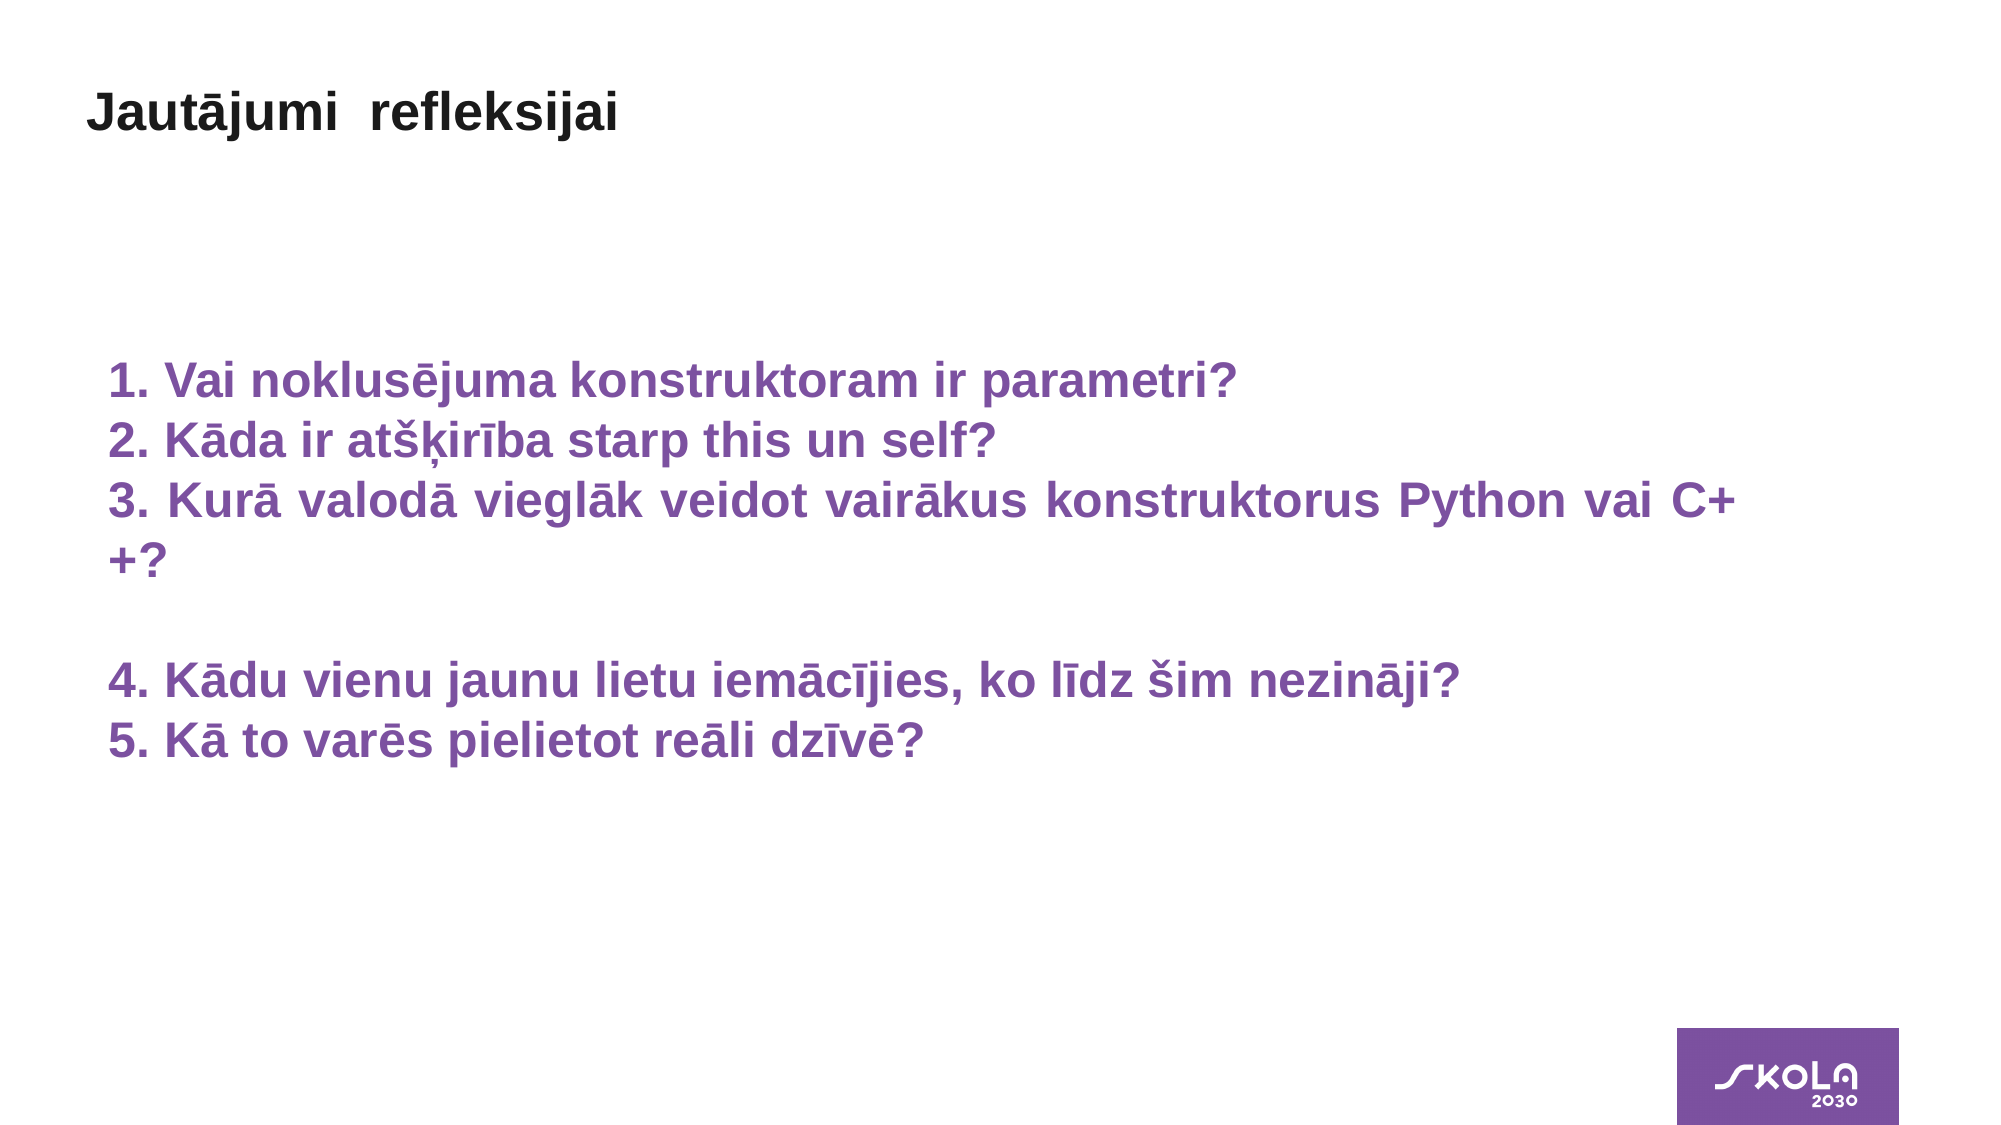

# Jautājumi  refleksijai

1. Vai noklusējuma konstruktoram ir parametri?
2. Kāda ir atšķirība starp this un self?
3. Kurā valodā vieglāk veidot vairākus konstruktorus Python vai C++?

4. Kādu vienu jaunu lietu iemācījies, ko līdz šim nezināji?
5. Kā to varēs pielietot reāli dzīvē?